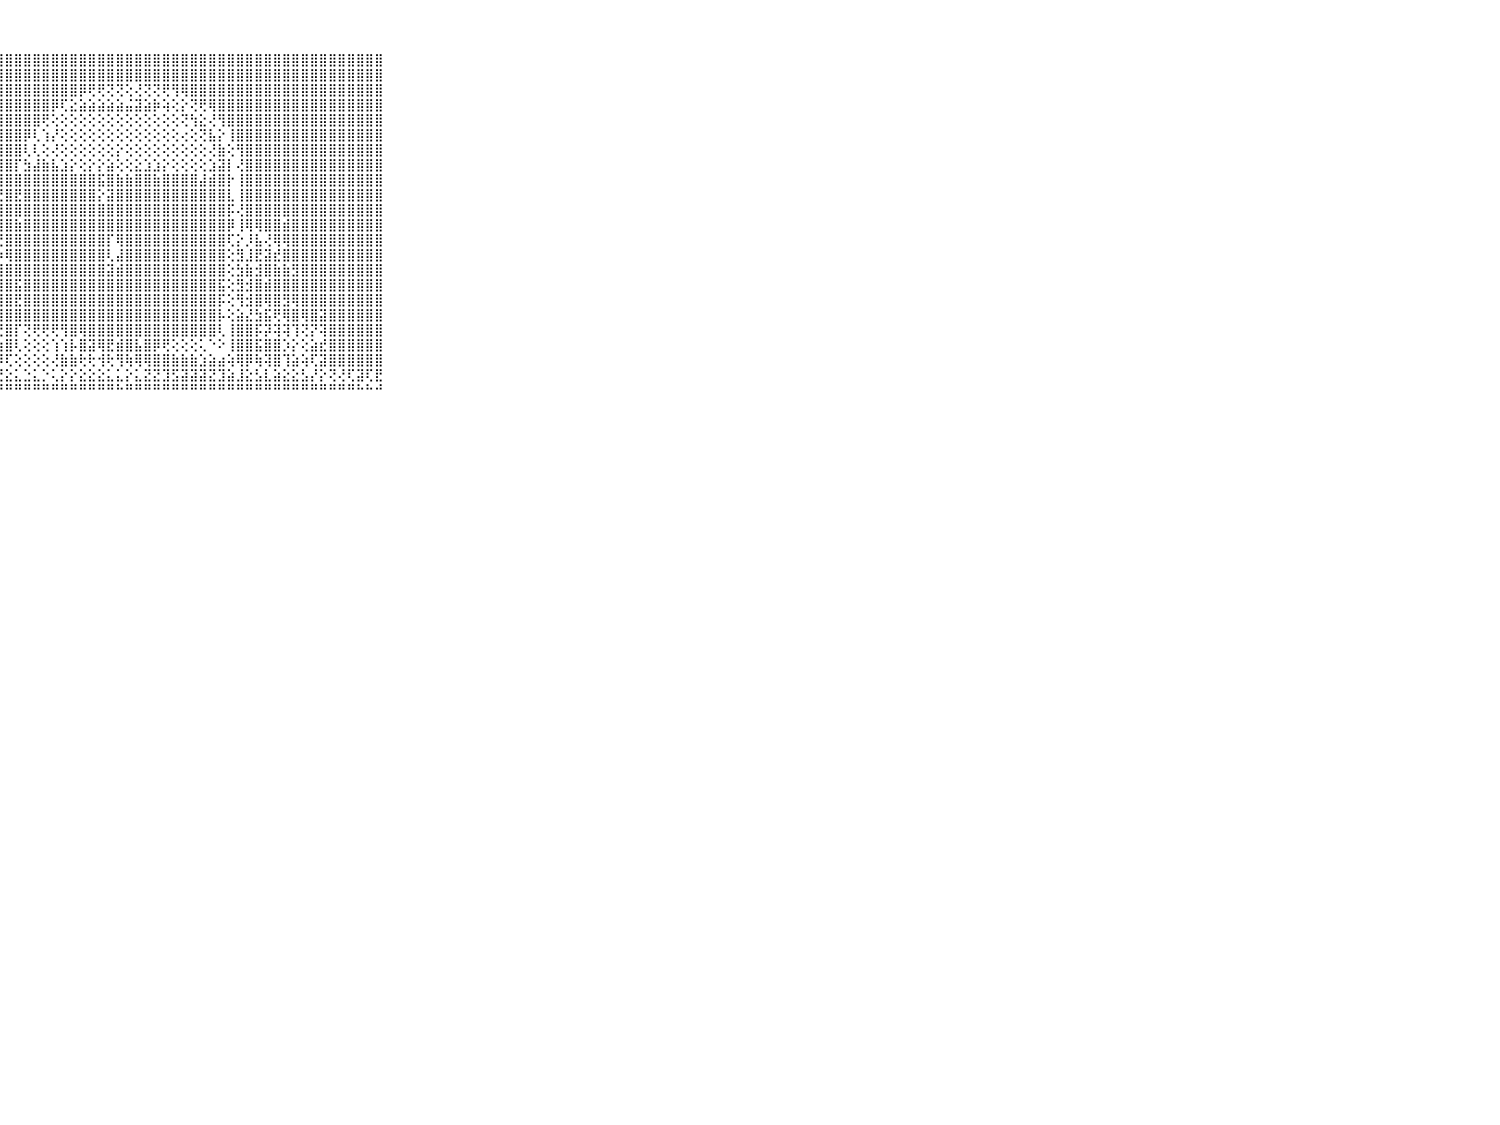

⠀⠀⠀⠀⠀⠀⠀⠀⠀⠀⠀⢸⣿⣿⣿⣿⣿⣿⣿⣿⣿⣿⣿⣿⣿⣿⣿⣿⣿⣿⣿⣿⣿⣿⣿⣿⣿⣿⣿⣿⣿⣿⣿⣿⣿⣿⣿⣿⣿⣿⣿⣿⣿⣿⣿⣿⣿⣿⣿⣿⣿⣿⣿⣿⣿⣿⣿⣿⣿⠀⠀⠀⠀⠀⠀⠀⠀⠀⠀⠀⠀
⠀⠀⠀⠀⠀⠀⠀⠀⠀⠀⠀⢸⡻⢿⣿⣿⣾⣿⣿⣿⣿⣿⣿⣿⣿⣿⣿⣿⣿⣿⣿⣿⣿⣿⣿⣿⣿⣿⣿⣿⣿⣿⣿⣿⣿⣿⣿⣿⣿⣿⣿⣿⣿⣿⣿⣿⣿⣿⣿⣿⣿⣿⣿⣿⣿⣿⣿⣿⣿⠀⠀⠀⠀⠀⠀⠀⠀⠀⠀⠀⠀
⠀⠀⠀⠀⠀⠀⠀⠀⠀⠀⠀⢸⣽⣼⣿⣿⣾⢻⣿⣿⣿⣿⣿⣿⣿⣿⣿⣿⣿⣿⣿⣿⣿⣿⣿⣿⡿⢟⢟⢝⢝⢕⢜⢝⢝⢟⢻⢿⣿⣿⣿⣿⣿⣿⣿⣿⣿⣿⣿⣿⣿⣿⣿⣿⣿⣿⣿⣿⣿⠀⠀⠀⠀⠀⠀⠀⠀⠀⠀⠀⠀
⠀⠀⠀⠀⠀⠀⠀⠀⠀⠀⠀⢸⣿⣿⣿⣿⣿⣿⣿⣿⣿⣿⣿⣿⣿⣿⣿⣿⣿⣿⣿⣿⣿⡿⢏⣕⣵⣵⣵⣵⣵⣬⣽⣵⡷⢵⢕⡕⢝⢟⢿⣿⣿⣿⣿⣿⣿⣿⣿⣿⣿⣿⣿⣿⣿⣿⣿⣿⣿⠀⠀⠀⠀⠀⠀⠀⠀⠀⠀⠀⠀
⠀⠀⠀⠀⠀⠀⠀⠀⠀⠀⠀⢸⣿⣿⣟⣿⣿⣿⣿⣿⣿⣿⣿⣿⣿⣿⣿⣿⣿⣿⣿⣿⢟⢕⢕⢕⢕⢕⢕⢕⢕⢕⢕⢕⢕⢕⢕⢝⢳⣕⢜⢻⣿⣿⣿⣿⣿⣿⣿⣿⣿⣿⣿⣿⣿⣿⣿⣿⣿⠀⠀⠀⠀⠀⠀⠀⠀⠀⠀⠀⠀
⠀⠀⠀⠀⠀⠀⠀⠀⠀⠀⠀⢸⣿⣿⣿⣿⣿⣿⣿⣿⣿⣿⣿⣿⣿⣿⣿⣿⣿⣿⡿⢇⢱⡜⢕⢕⢕⢕⢕⢕⢕⢕⢕⢕⢕⢕⢕⢔⢕⢝⣧⡕⢸⣿⣿⣿⣿⣿⣿⣿⣿⣿⣿⣿⣿⣿⣿⣿⣿⠀⠀⠀⠀⠀⠀⠀⠀⠀⠀⠀⠀
⠀⠀⠀⠀⠀⠀⠀⠀⠀⠀⠀⢸⣿⢿⣿⣿⣿⣿⣿⣿⣿⣿⣿⣿⣿⣿⣿⣿⣿⣿⢇⢇⢕⢜⢕⢕⢕⢕⢕⢕⡕⢕⢕⢕⢕⢕⢕⢕⢕⢕⢜⣷⢕⢻⣿⣿⣿⣿⣿⣿⣿⣿⣿⣿⣿⣿⣿⣿⣿⠀⠀⠀⠀⠀⠀⠀⠀⠀⠀⠀⠀
⠀⠀⠀⠀⠀⠀⠀⠀⠀⠀⠀⢸⣿⣽⢿⣿⣿⣿⣿⣿⣿⣿⣿⣿⣿⣿⣿⣿⣿⡏⣳⣼⣷⣧⣱⡕⢕⡕⡕⣵⢕⢕⣕⣱⣱⡕⢕⢕⢕⢕⣱⣽⡇⢜⣿⣿⣿⣿⣿⣿⣿⣿⣿⣿⣿⣿⣿⣿⣿⠀⠀⠀⠀⠀⠀⠀⠀⠀⠀⠀⠀
⠀⠀⠀⠀⠀⠀⠀⠀⠀⠀⠀⢸⣟⣿⣿⣿⣻⣿⣯⣽⣻⣿⣿⣿⣿⣿⣿⣿⣿⣿⣿⣿⣿⣿⣿⣿⣿⣿⣯⣿⣷⣷⣿⣿⣷⣿⣿⣿⣿⣼⣾⣿⡗⢸⣿⣿⣿⣿⣿⣿⣿⣿⣿⣿⣿⣿⣿⣿⣿⠀⠀⠀⠀⠀⠀⠀⠀⠀⠀⠀⠀
⠀⠀⠀⠀⠀⠀⠀⠀⠀⠀⠀⠜⢽⡽⣽⣿⣷⡻⣟⡻⣟⣟⣿⣿⣿⣿⣿⣟⣿⣟⣿⣿⣿⣿⣿⣿⣿⣿⡕⣽⣿⣿⣿⣿⣿⣿⣿⣿⣿⣿⣿⣿⣇⢸⣿⣿⣿⣿⣿⣿⣿⣿⣿⣿⣿⣿⣿⣿⣿⠀⠀⠀⠀⠀⠀⠀⠀⠀⠀⠀⠀
⠀⠀⠀⠀⠀⠀⠀⠀⠀⠀⠀⢕⣽⢎⣿⣹⣎⣾⣇⣗⣿⣿⣿⣿⣟⣷⣾⣿⣿⣿⣿⣿⣿⣿⣿⣿⣿⣿⣿⣿⣿⣿⣿⣿⣿⣿⣿⣿⣿⣿⣿⣿⡯⢜⣿⣿⣿⣿⣿⣿⣿⣿⣿⣿⣿⣿⣿⣿⣿⠀⠀⠀⠀⠀⠀⠀⠀⠀⠀⠀⠀
⠀⠀⠀⠀⠀⠀⠀⠀⠀⠀⠀⢜⢕⣏⢿⡹⣞⣹⣝⣗⣿⣟⣿⣞⣷⣷⣾⣺⣿⣷⣿⣿⣿⣿⣿⣿⣿⣿⣿⣿⣿⣿⣿⣿⣿⣿⣿⣿⣿⣿⣿⣿⡿⢸⢿⢿⣿⣿⣾⣿⣿⣿⣿⣿⣿⣿⣿⣿⣿⠀⠀⠀⠀⠀⠀⠀⠀⠀⠀⠀⠀
⠀⠀⠀⠀⠀⠀⠀⠀⠀⠀⠀⢱⣯⣽⣷⣽⣕⣽⣟⣻⣵⣟⣿⣿⣿⣟⣿⣟⣿⣿⣿⣿⣿⣿⣿⣿⣿⣿⣿⡏⢿⣿⣿⣿⣿⣿⣿⣿⣿⣿⣿⣿⢏⡕⡸⣧⢜⢿⢿⣿⣿⣿⣿⣿⣿⣿⣿⣿⣿⠀⠀⠀⠀⠀⠀⠀⠀⠀⠀⠀⠀
⠀⠀⠀⠀⠀⠀⠀⠀⠀⠀⠀⢸⣿⣟⣟⣞⣗⣻⣾⣟⣟⣿⣿⣿⣾⣿⣞⡷⢿⣿⣿⣿⣿⣿⣿⣿⣿⣿⣿⢇⣼⣿⣿⣿⣿⣿⣿⣿⣿⣿⣿⣿⢕⣻⣸⣟⣽⣞⣿⣿⣿⣿⣿⣿⣿⣿⣿⣿⣿⠀⠀⠀⠀⠀⠀⠀⠀⠀⠀⠀⠀
⠀⠀⠀⠀⠀⠀⠀⠀⠀⠀⠀⢱⣾⣿⣟⢗⢺⣻⣧⣾⣿⣿⣗⢟⢽⢿⣟⣿⣿⣿⣿⣿⣿⣿⣿⣿⣿⣿⣿⣽⣾⣿⣿⣿⣿⣿⣿⣿⣿⣿⣿⣿⢕⣳⣷⣺⣿⣷⣷⣻⣿⣿⣿⣿⣿⣿⣿⣿⣿⠀⠀⠀⠀⠀⠀⠀⠀⠀⠀⠀⠀
⠀⠀⠀⠀⠀⠀⠀⠀⠀⠀⠀⢐⡿⣿⣿⣿⣿⣾⣿⣽⣿⣿⣿⣿⣿⣿⣿⣿⣿⣯⣿⣿⣿⣿⣿⣿⣿⣿⣿⣿⣿⣿⣿⣿⣿⣿⣿⣿⣿⣿⣿⣯⢕⣻⣺⣿⣾⣿⣿⣿⣿⣿⣿⣿⣿⣿⣿⣿⣿⠀⠀⠀⠀⠀⠀⠀⠀⠀⠀⠀⠀
⠀⠀⠀⠀⠀⠀⠀⠀⠀⠀⠀⢱⢷⣿⣗⣯⣾⣷⣿⣿⣽⣿⣿⣿⣿⣿⣽⣿⣿⣟⣿⣿⣿⣿⣿⣿⣿⣿⣿⣿⣿⣿⣿⣿⣿⣿⣿⣿⣿⣿⣿⡯⢕⢻⣺⣿⢿⣿⣻⢿⣿⣿⣿⣿⣿⣿⣿⣿⣿⠀⠀⠀⠀⠀⠀⠀⠀⠀⠀⠀⠀
⠀⠀⠀⠀⠀⠀⠀⠀⠀⠀⠀⢱⣽⣿⣿⣿⣿⣿⣿⣽⣵⣽⣿⣿⣟⢹⣿⣿⣿⣿⣿⣿⣿⣿⣿⣿⣿⣿⣿⣿⣿⣿⣿⣿⣿⣿⣿⣿⣿⣿⣿⡧⢕⣵⣜⣳⣯⢟⢿⣿⢿⣿⣽⣿⣿⣿⣿⣿⣿⠀⠀⠀⠀⠀⠀⠀⠀⠀⠀⠀⠀
⠀⠀⠀⠀⠀⠀⠀⠀⠀⠀⠀⢸⡿⣽⣏⡹⡹⣿⣾⣿⣷⣾⣯⣿⣿⣿⣻⣟⣿⡏⢝⢟⢟⢟⢻⣿⢿⣿⣿⣿⣿⣿⣿⣿⣿⣿⣿⣿⣿⣿⣿⢇⢸⣿⣿⡯⡽⢽⢽⢹⢝⡝⢽⣿⣿⣿⣿⣿⣿⠀⠀⠀⠀⠀⠀⠀⠀⠀⠀⠀⠀
⠀⠀⠀⠀⠀⠀⠀⠀⠀⠀⠀⢱⣗⣻⣿⣗⣾⣟⢻⣿⣿⣿⣿⡟⢟⢺⢟⢳⣿⢇⢕⢕⢕⢱⢱⡧⣿⣽⢿⣟⣾⣿⣧⣿⡿⢟⢕⢕⢕⢅⠑⠕⢸⣿⣿⣯⣿⣿⡱⡕⢕⣵⣞⣿⣿⣿⣿⣿⣿⠀⠀⠀⠀⠀⠀⠀⠀⠀⠀⠀⠀
⠀⠀⠀⠀⠀⠀⠀⠀⠀⠀⠀⠜⢿⢿⢏⢏⢝⢻⡕⢷⢯⣿⢷⢿⡿⢕⣺⡿⢏⢕⢕⢕⢕⢜⣷⣷⢗⢗⢺⢗⢻⢷⢿⢿⣿⣿⣷⣷⣷⣱⣵⣴⢵⢿⡿⢷⢽⣿⢹⣵⢵⢏⣽⣿⣿⣿⣿⣿⣿⠀⠀⠀⠀⠀⠀⠀⠀⠀⠀⠀⠀
⠀⠀⠀⠀⠀⠀⠀⠀⠀⠀⠀⠀⢑⢔⢕⢞⢝⢑⢕⢕⡕⢕⢕⢑⡕⢕⢝⣝⣕⣅⣑⣅⡑⢅⡕⡕⣕⣕⣕⣅⣅⡕⣅⣝⣝⣹⣫⣽⣽⣽⣝⣹⣵⣸⣕⣣⣇⣵⣕⣕⣣⡜⡕⢝⢜⢏⣽⢏⣟⠀⠀⠀⠀⠀⠀⠀⠀⠀⠀⠀⠀
⠀⠀⠀⠀⠀⠀⠀⠀⠀⠀⠀⠑⠑⠚⠚⠙⠙⠙⠛⠙⠋⠙⠛⠋⠙⠙⠛⠛⠛⠛⠛⠛⠛⠛⠛⠛⠛⠛⠛⠛⠓⠛⠛⠛⠛⠛⠛⠛⠛⠛⠛⠛⠛⠛⠛⠛⠛⠛⠛⠛⠛⠛⠛⠛⠛⠛⠓⠓⠚⠀⠀⠀⠀⠀⠀⠀⠀⠀⠀⠀⠀